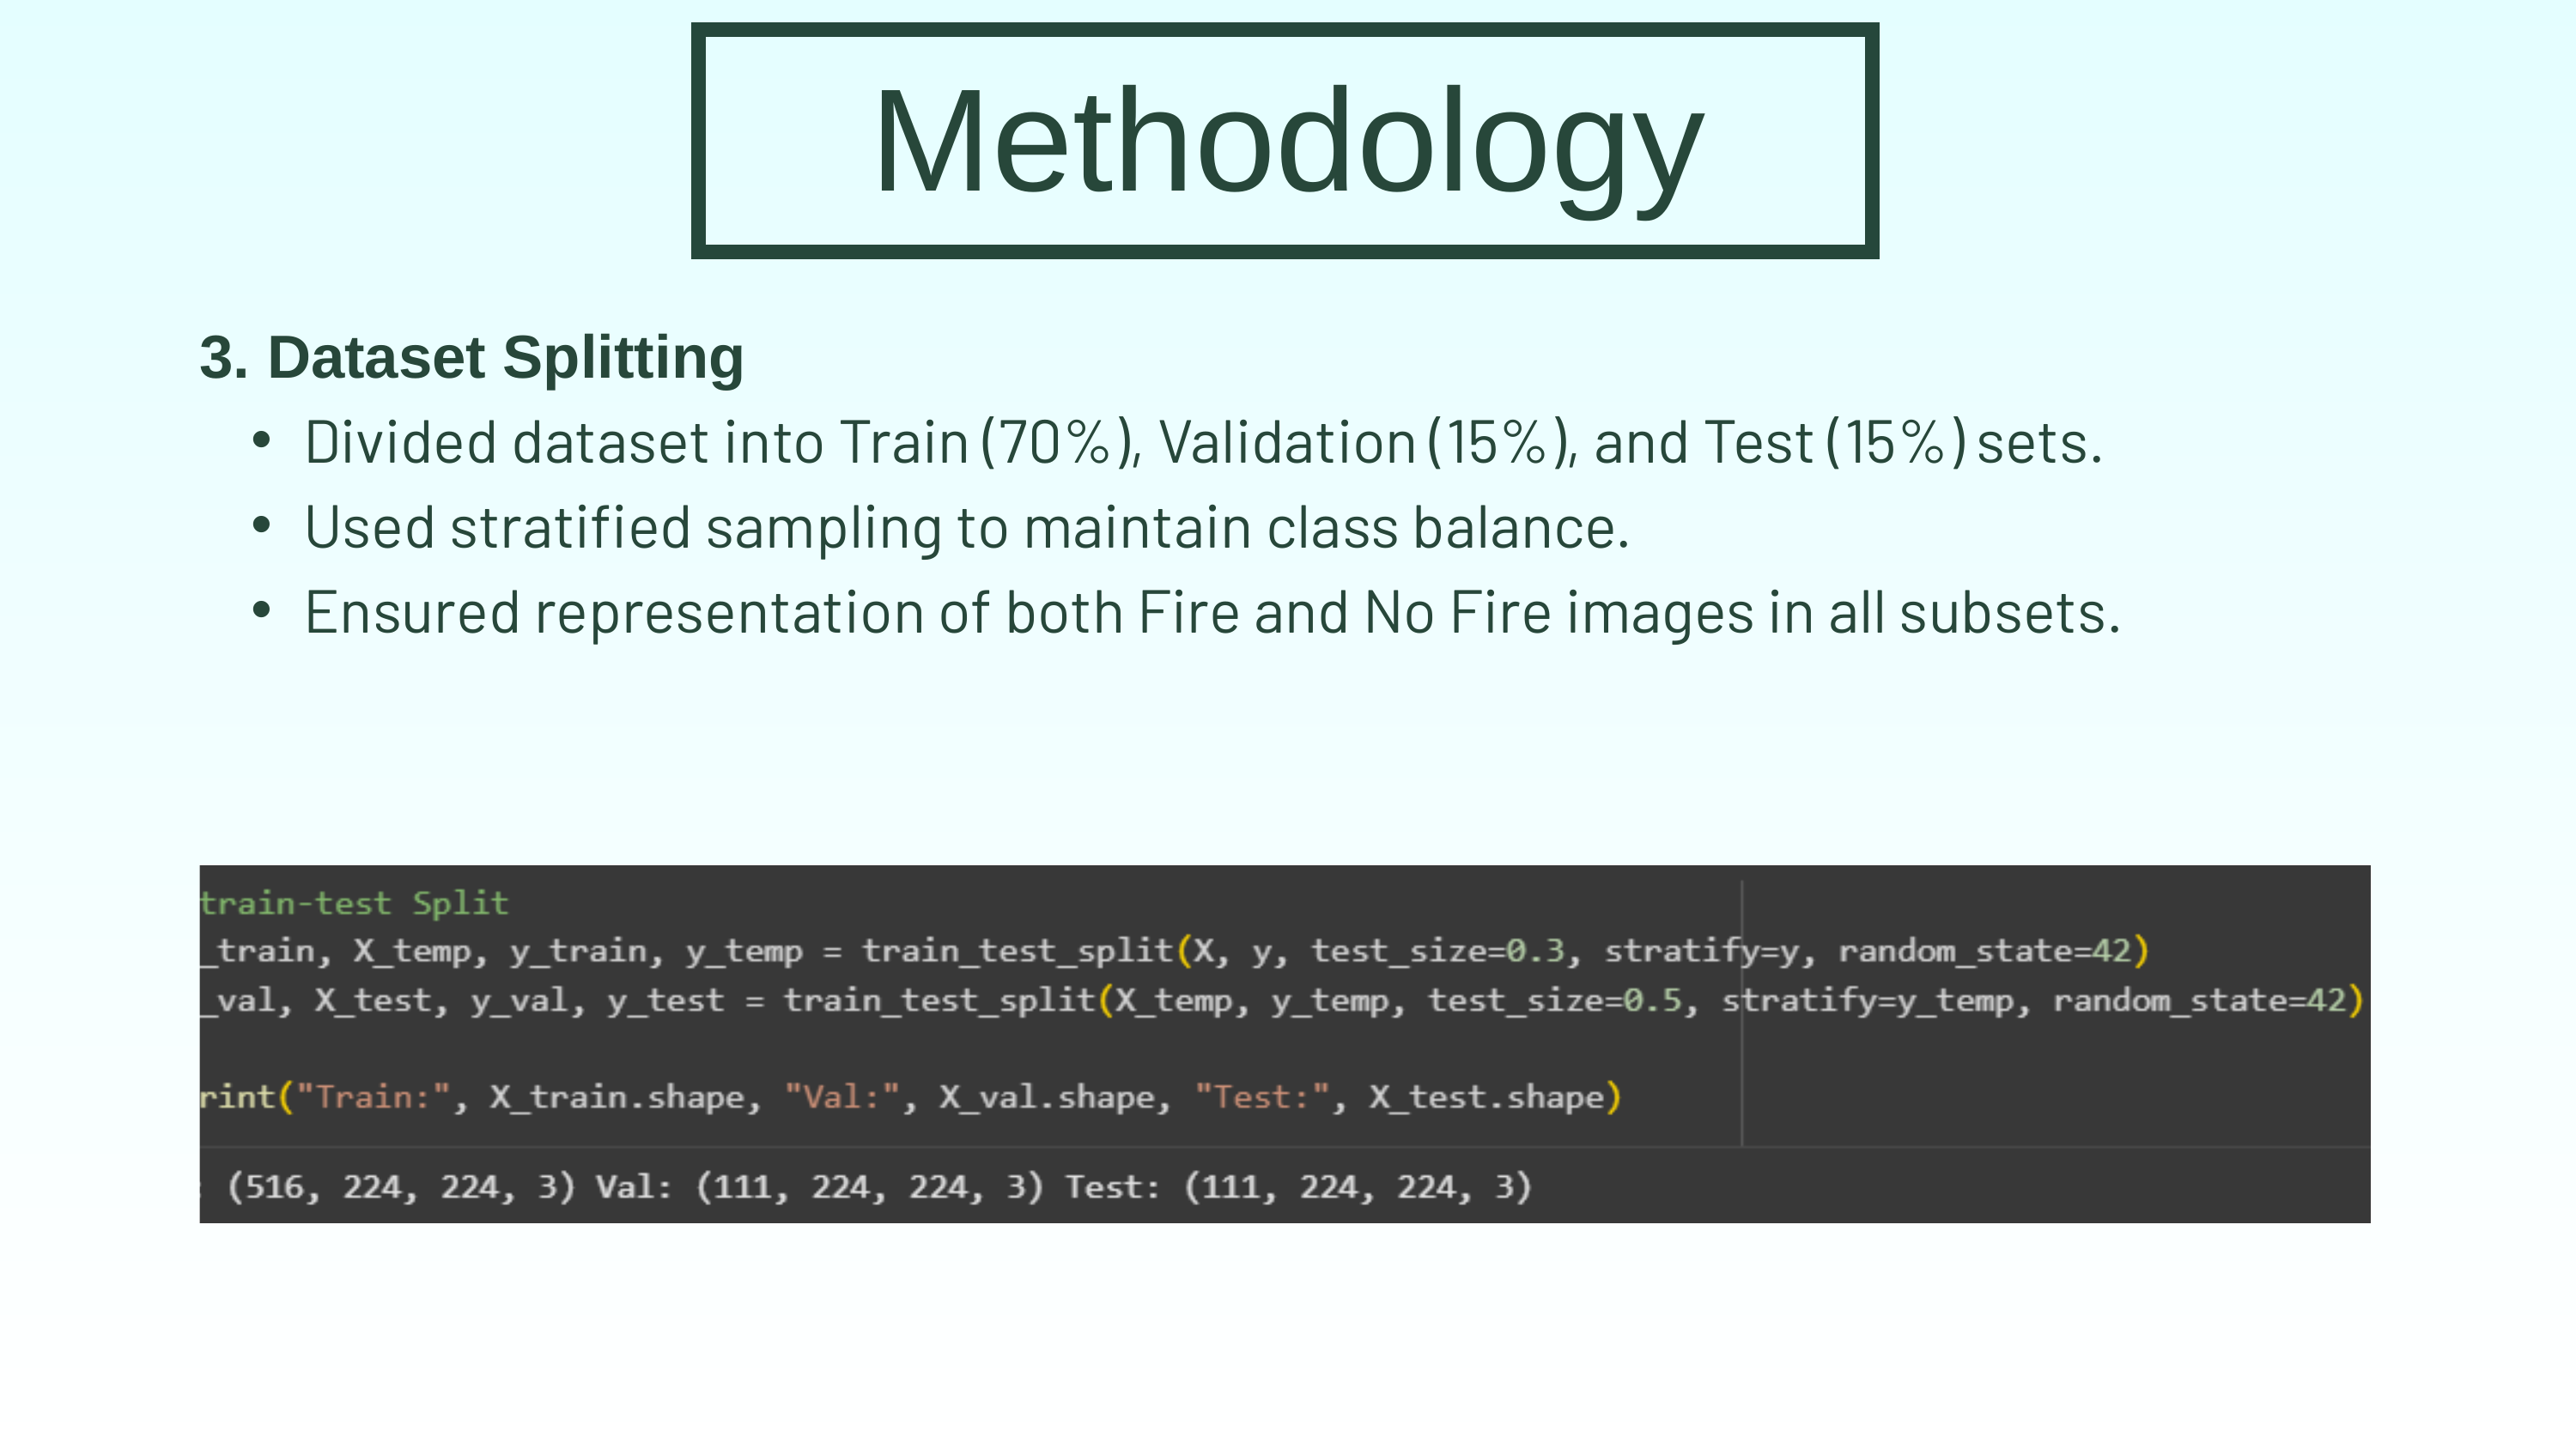

Methodology
3. Dataset Splitting
Divided dataset into Train (70%), Validation (15%), and Test (15%) sets.
Used stratified sampling to maintain class balance.
Ensured representation of both Fire and No Fire images in all subsets.